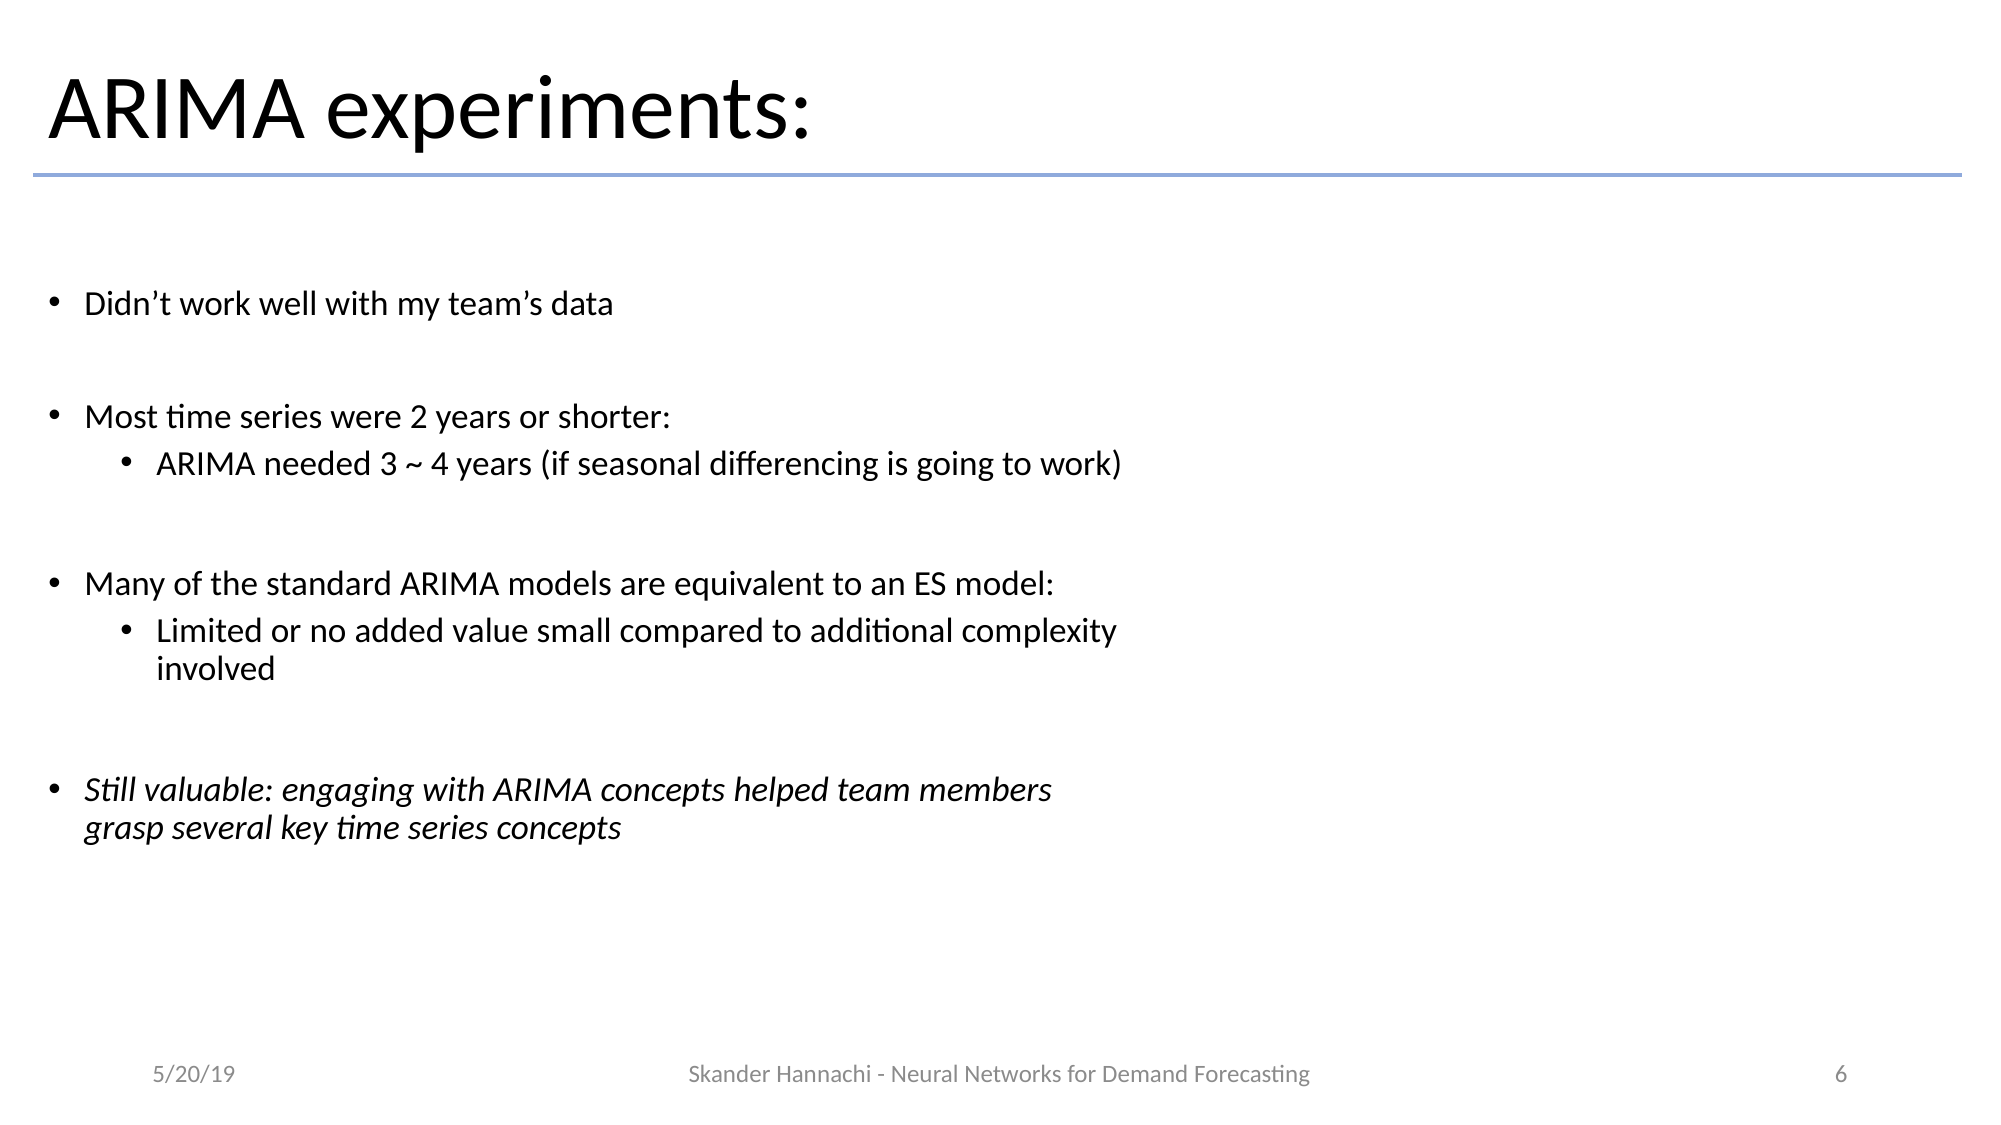

# ARIMA experiments:
Didn’t work well with my team’s data

Most time series were 2 years or shorter:
ARIMA needed 3 ~ 4 years (if seasonal differencing is going to work)

Many of the standard ARIMA models are equivalent to an ES model:
Limited or no added value small compared to additional complexity involved

Still valuable: engaging with ARIMA concepts helped team members grasp several key time series concepts

5/20/19
Skander Hannachi - Neural Networks for Demand Forecasting
6